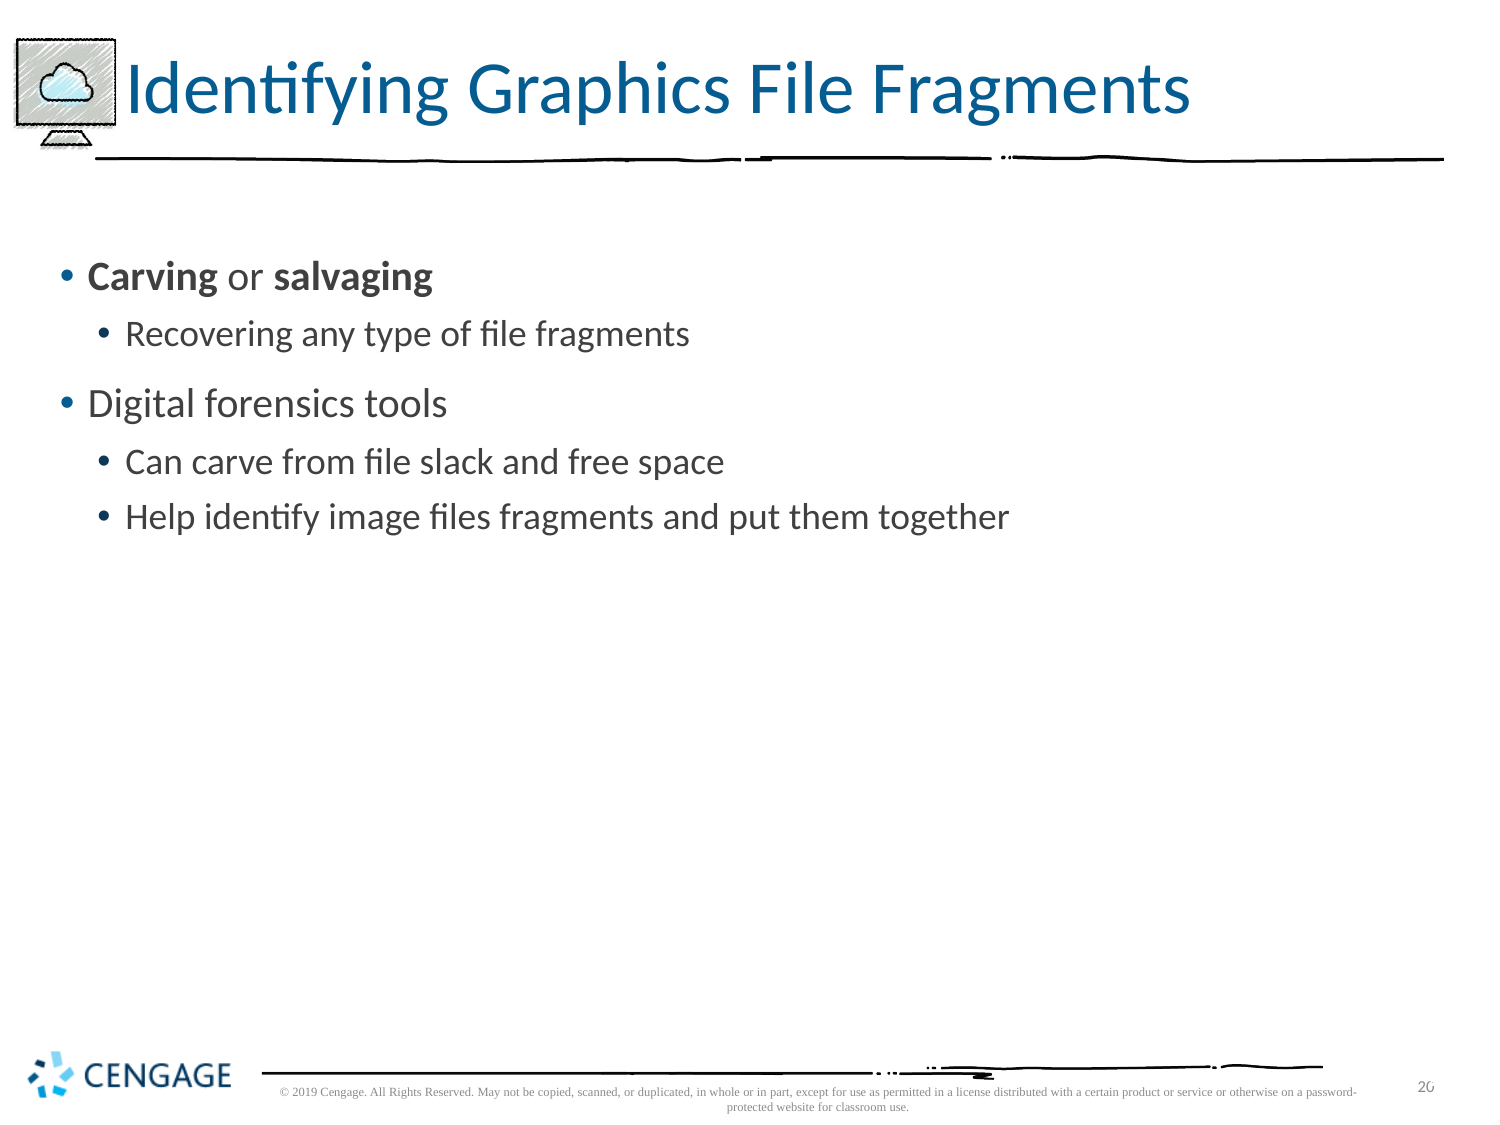

# Identifying Graphics File Fragments
Carving or salvaging
Recovering any type of file fragments
Digital forensics tools
Can carve from file slack and free space
Help identify image files fragments and put them together
20
© 2019 Cengage. All Rights Reserved. May not be copied, scanned, or duplicated, in whole or in part, except for use as permitted in a license distributed with a certain product or service or otherwise on a password-protected website for classroom use.